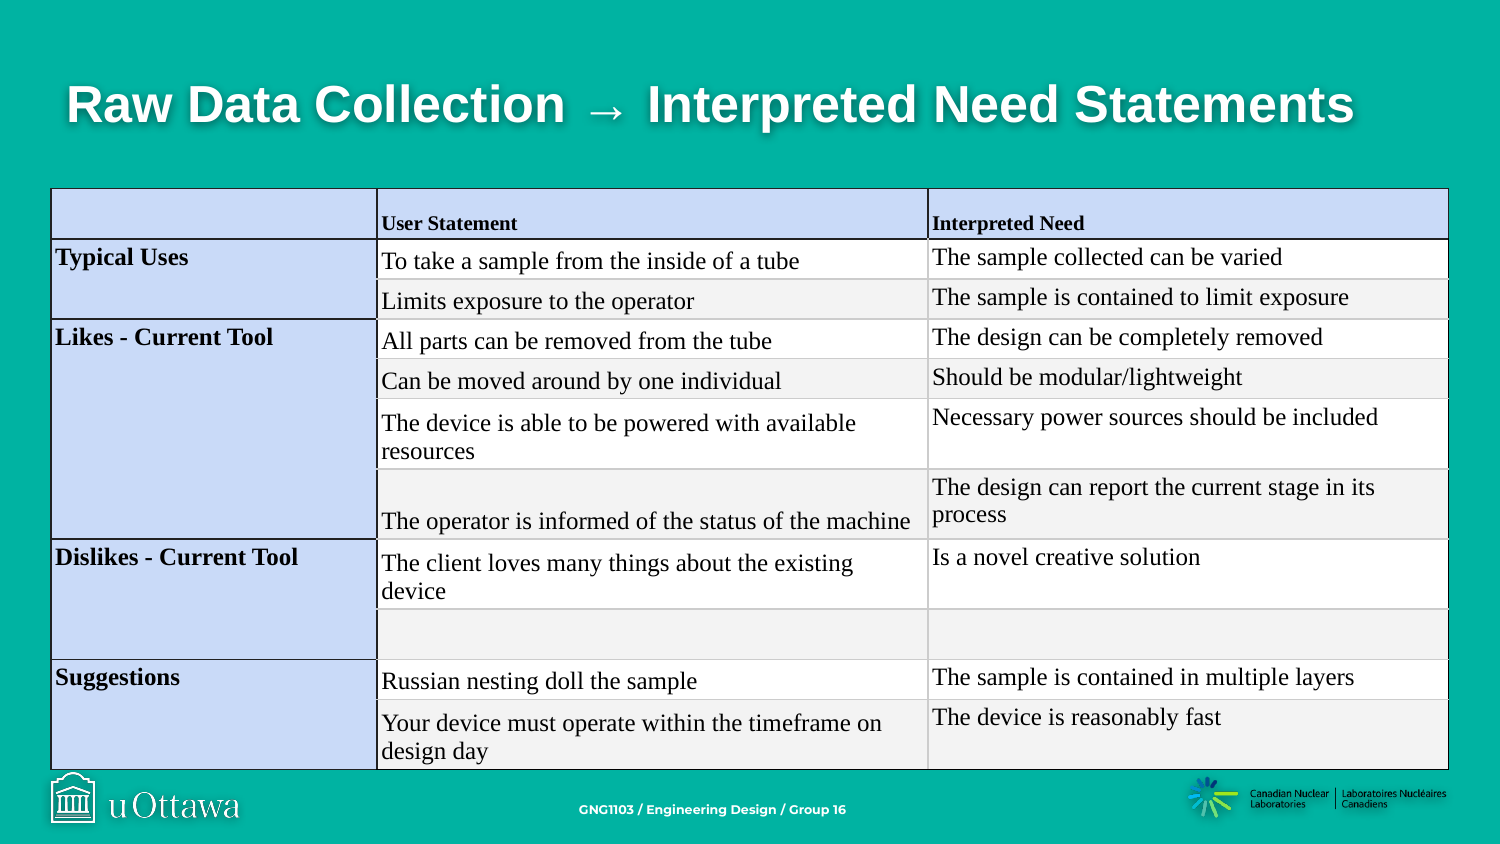

# Raw Data Collection → Interpreted Need Statements
|  | User Statement | Interpreted Need |
| --- | --- | --- |
| Typical Uses | To take a sample from the inside of a tube | The sample collected can be varied |
|  | Limits exposure to the operator | The sample is contained to limit exposure |
| Likes - Current Tool | All parts can be removed from the tube | The design can be completely removed |
|  | Can be moved around by one individual | Should be modular/lightweight |
|  | The device is able to be powered with available resources | Necessary power sources should be included |
|  | The operator is informed of the status of the machine | The design can report the current stage in its process |
| Dislikes - Current Tool | The client loves many things about the existing device | Is a novel creative solution |
|  |  |  |
| Suggestions | Russian nesting doll the sample | The sample is contained in multiple layers |
|  | Your device must operate within the timeframe on design day | The device is reasonably fast |